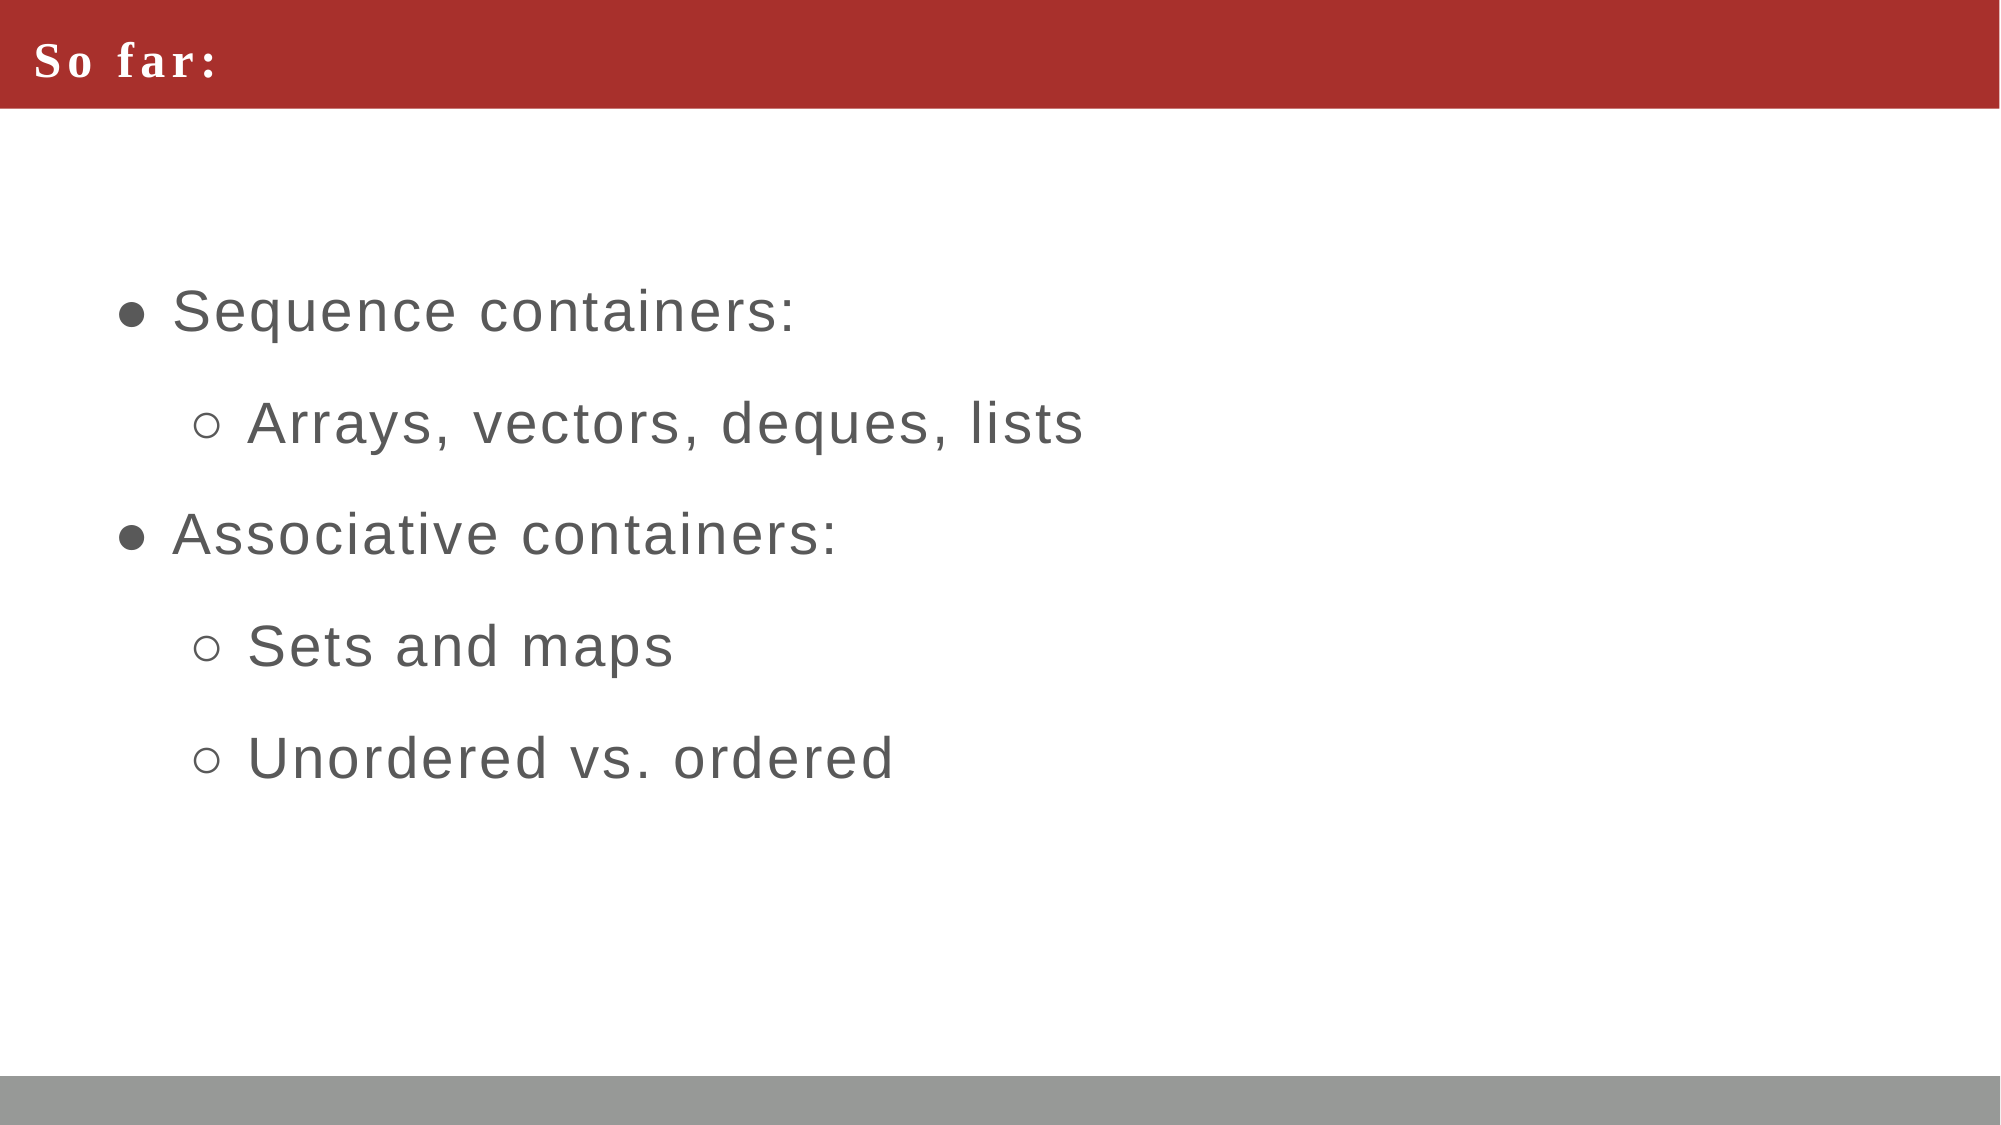

# So far:
● Sequence containers:
○ Arrays, vectors, deques, lists
● Associative containers:
○ Sets and maps
○ Unordered vs. ordered
80